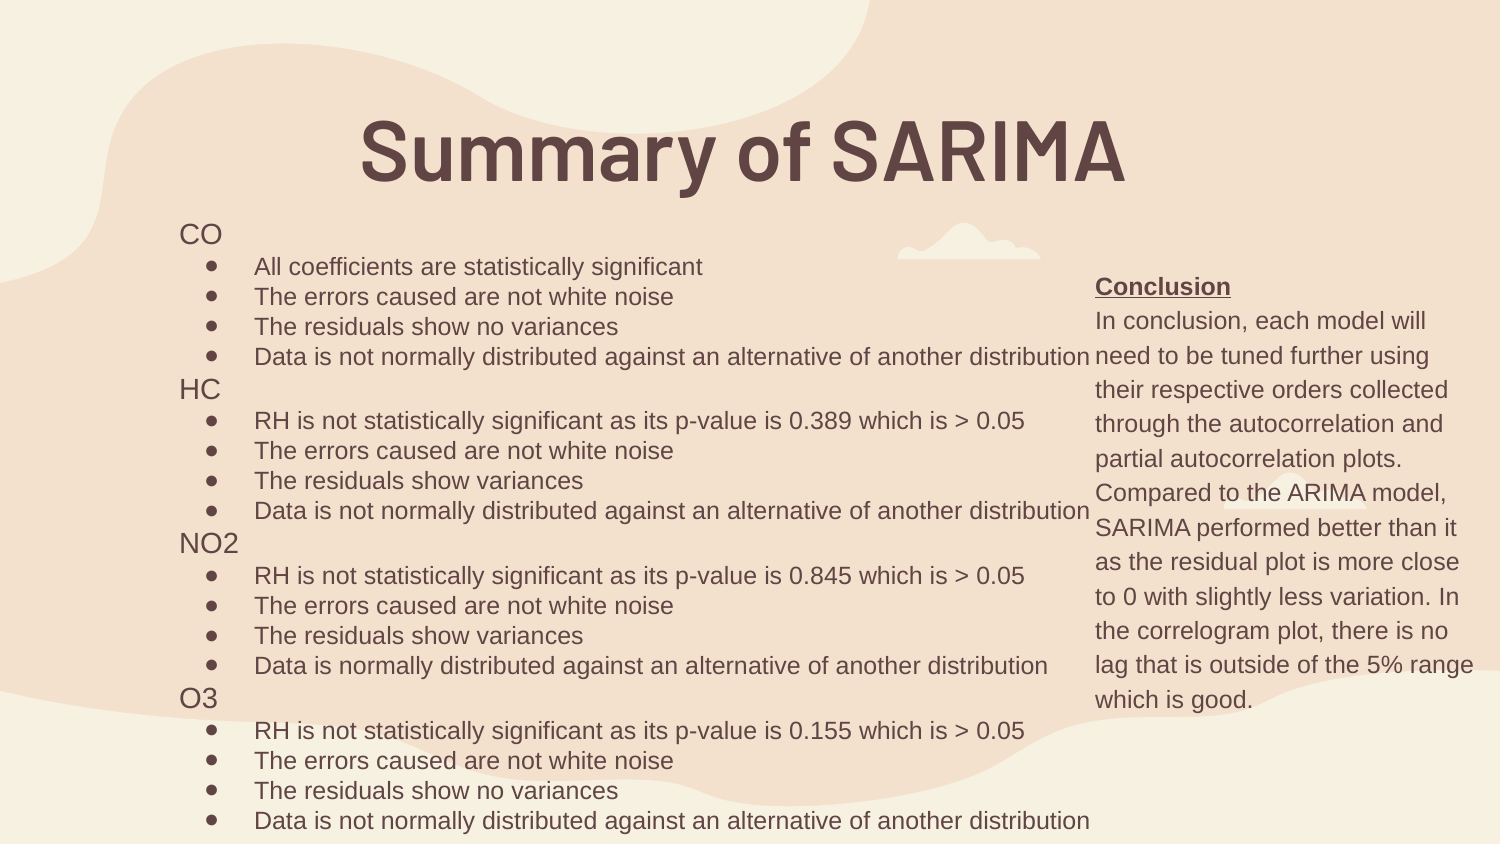

# Summary of SARIMA
CO
All coefficients are statistically significant
The errors caused are not white noise
The residuals show no variances
Data is not normally distributed against an alternative of another distribution
HC
RH is not statistically significant as its p-value is 0.389 which is > 0.05
The errors caused are not white noise
The residuals show variances
Data is not normally distributed against an alternative of another distribution
NO2
RH is not statistically significant as its p-value is 0.845 which is > 0.05
The errors caused are not white noise
The residuals show variances
Data is normally distributed against an alternative of another distribution
O3
RH is not statistically significant as its p-value is 0.155 which is > 0.05
The errors caused are not white noise
The residuals show no variances
Data is not normally distributed against an alternative of another distribution
Conclusion
In conclusion, each model will need to be tuned further using their respective orders collected through the autocorrelation and partial autocorrelation plots. Compared to the ARIMA model, SARIMA performed better than it as the residual plot is more close to 0 with slightly less variation. In the correlogram plot, there is no lag that is outside of the 5% range which is good.